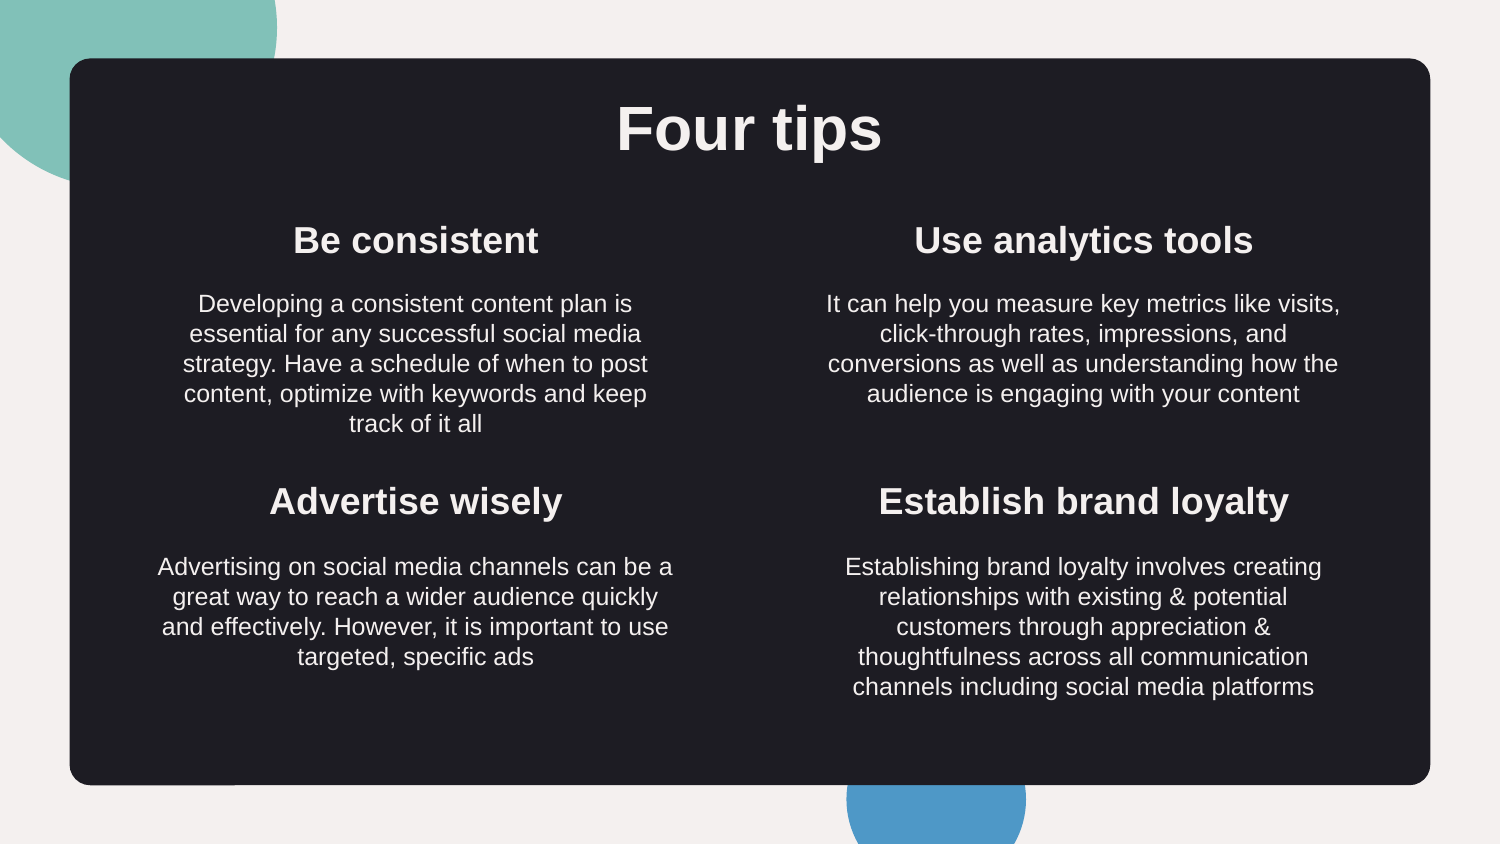

# Four tips
Be consistent
Use analytics tools
Developing a consistent content plan is essential for any successful social media strategy. Have a schedule of when to post content, optimize with keywords and keep track of it all
It can help you measure key metrics like visits, click-through rates, impressions, and conversions as well as understanding how the audience is engaging with your content
Advertise wisely
Establish brand loyalty
Advertising on social media channels can be a great way to reach a wider audience quickly and effectively. However, it is important to use targeted, specific ads
Establishing brand loyalty involves creating relationships with existing & potential customers through appreciation & thoughtfulness across all communication channels including social media platforms